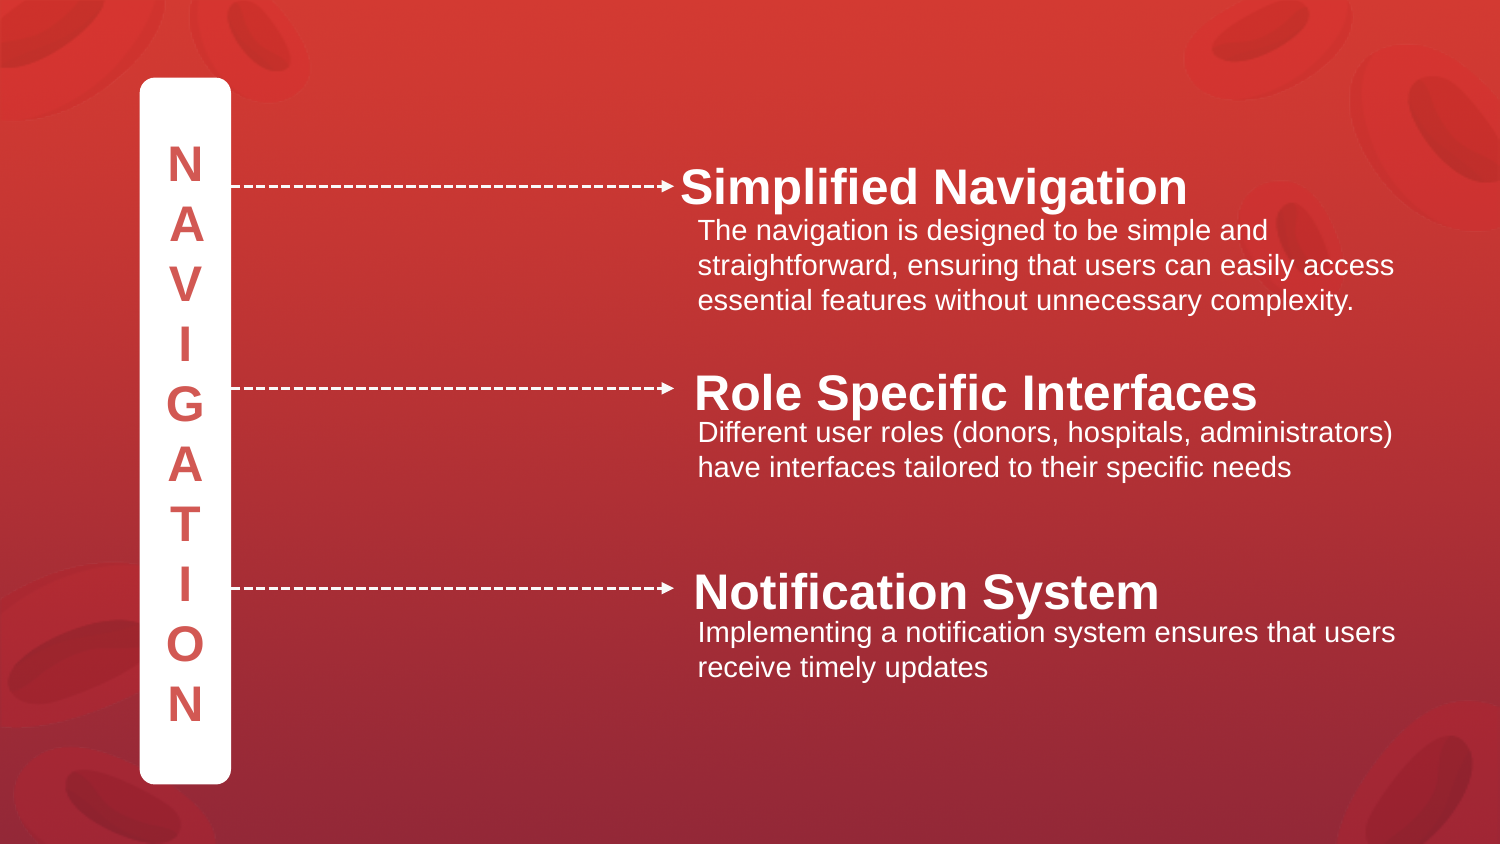

# NAV I GA T I ON

Simplified Navigation
The navigation is designed to be simple and straightforward, ensuring that users can easily access essential features without unnecessary complexity.
Role Specific Interfaces
Different user roles (donors, hospitals, administrators) have interfaces tailored to their specific needs
Notification System
Implementing a notification system ensures that users receive timely updates